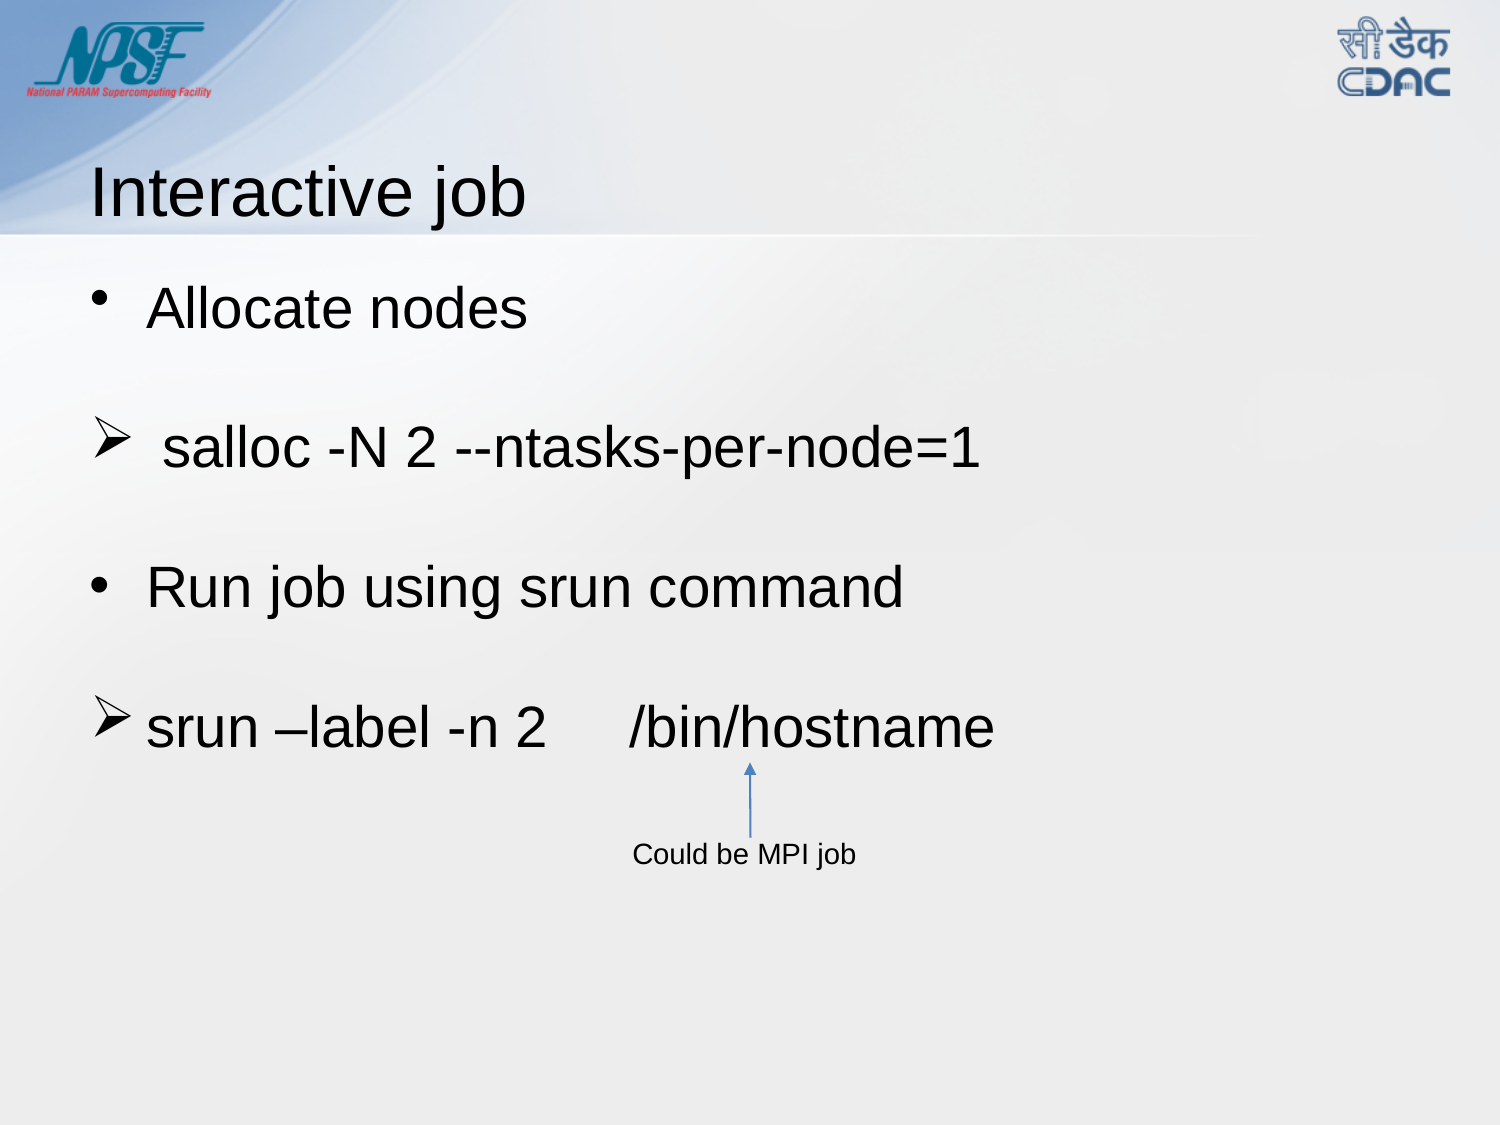

# Interactive job
Allocate nodes

 salloc -N 2 --ntasks-per-node=1

Run job using srun command

srun –label -n 2     /bin/hostname

Could be MPI job